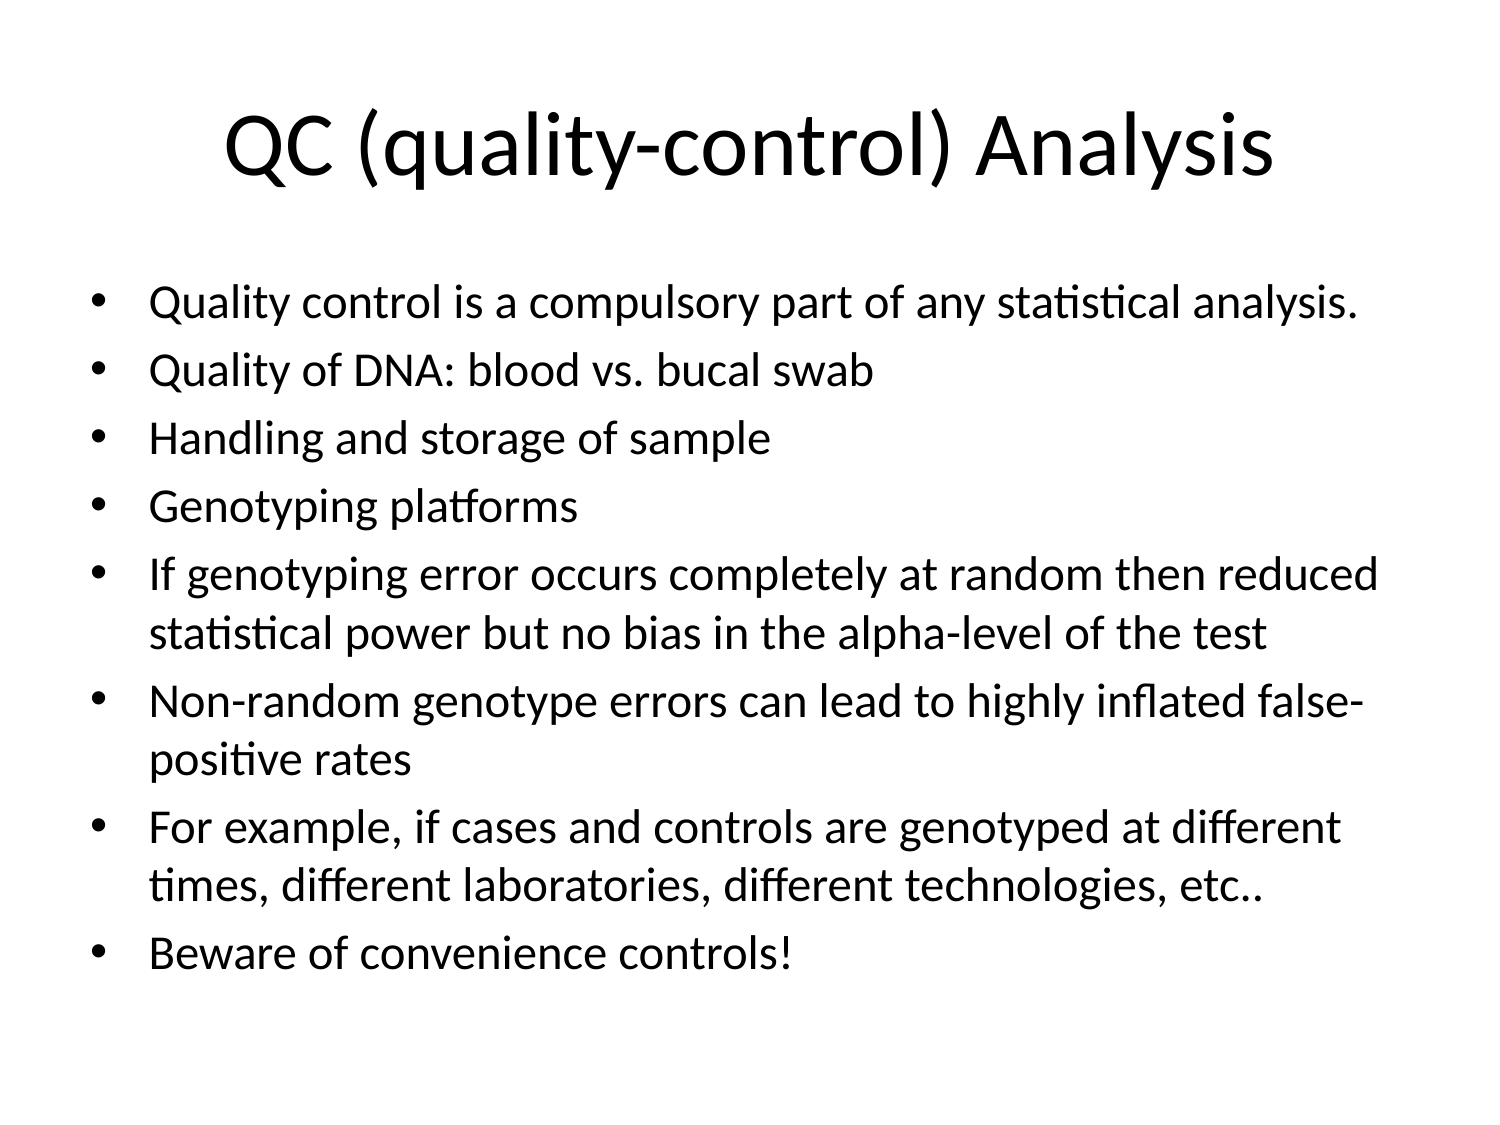

# QC (quality-control) Analysis
Quality control is a compulsory part of any statistical analysis.
Quality of DNA: blood vs. bucal swab
Handling and storage of sample
Genotyping platforms
If genotyping error occurs completely at random then reduced statistical power but no bias in the alpha-level of the test
Non-random genotype errors can lead to highly inflated false-positive rates
For example, if cases and controls are genotyped at different times, different laboratories, different technologies, etc..
Beware of convenience controls!